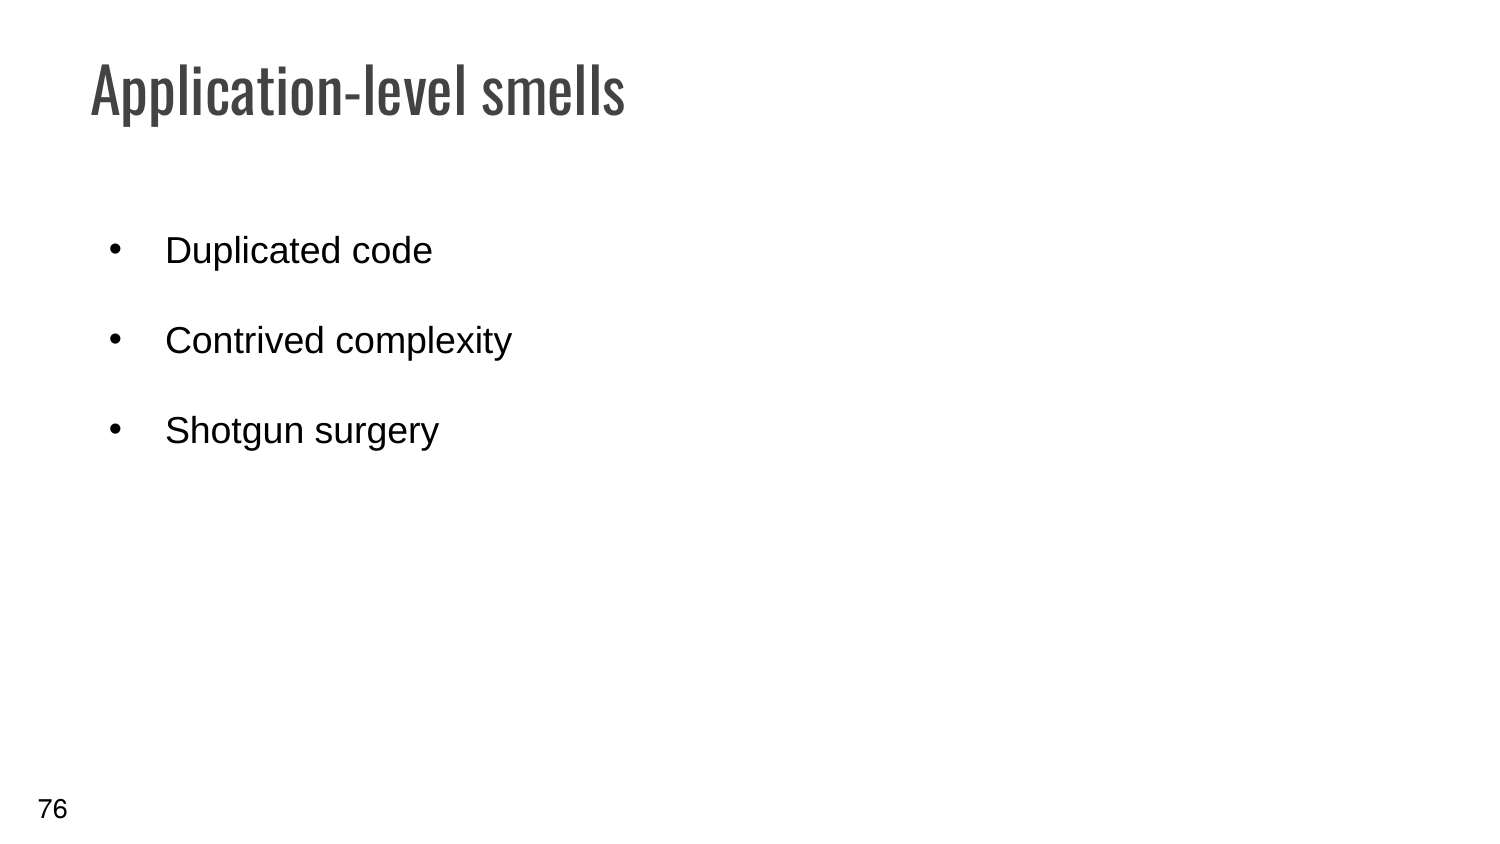

# Application-level smells
Duplicated code
Contrived complexity
Shotgun surgery
76